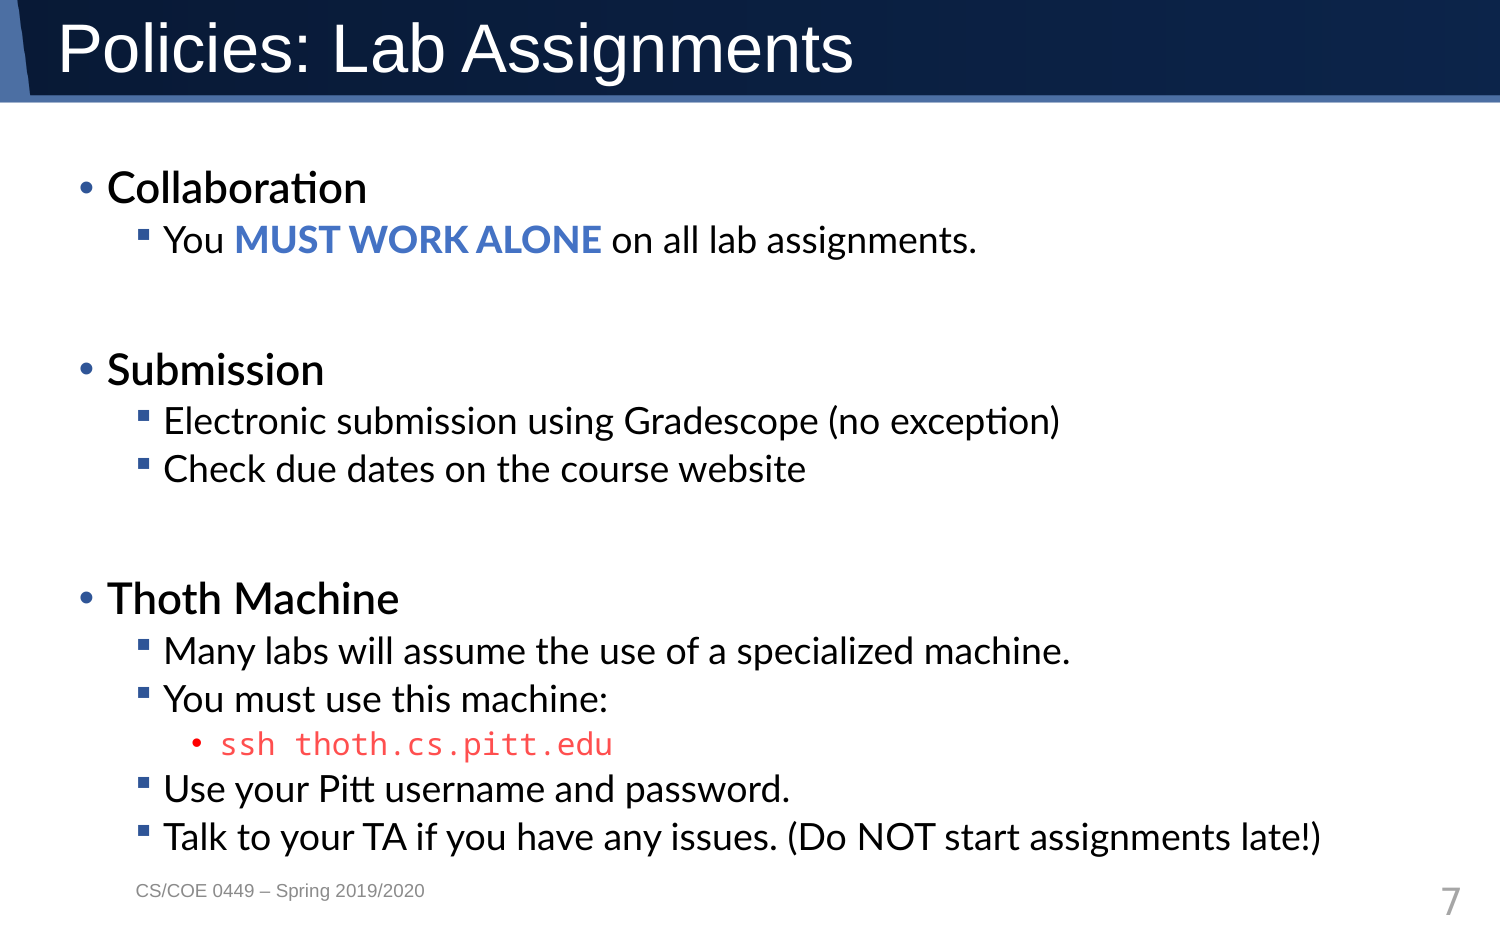

# Policies: Lab Assignments
Collaboration
You MUST WORK ALONE on all lab assignments.

Submission
Electronic submission using Gradescope (no exception)
Check due dates on the course website

Thoth Machine
Many labs will assume the use of a specialized machine.
You must use this machine:
ssh thoth.cs.pitt.edu
Use your Pitt username and password.
Talk to your TA if you have any issues. (Do NOT start assignments late!)
CS/COE 0449 – Spring 2019/2020
7